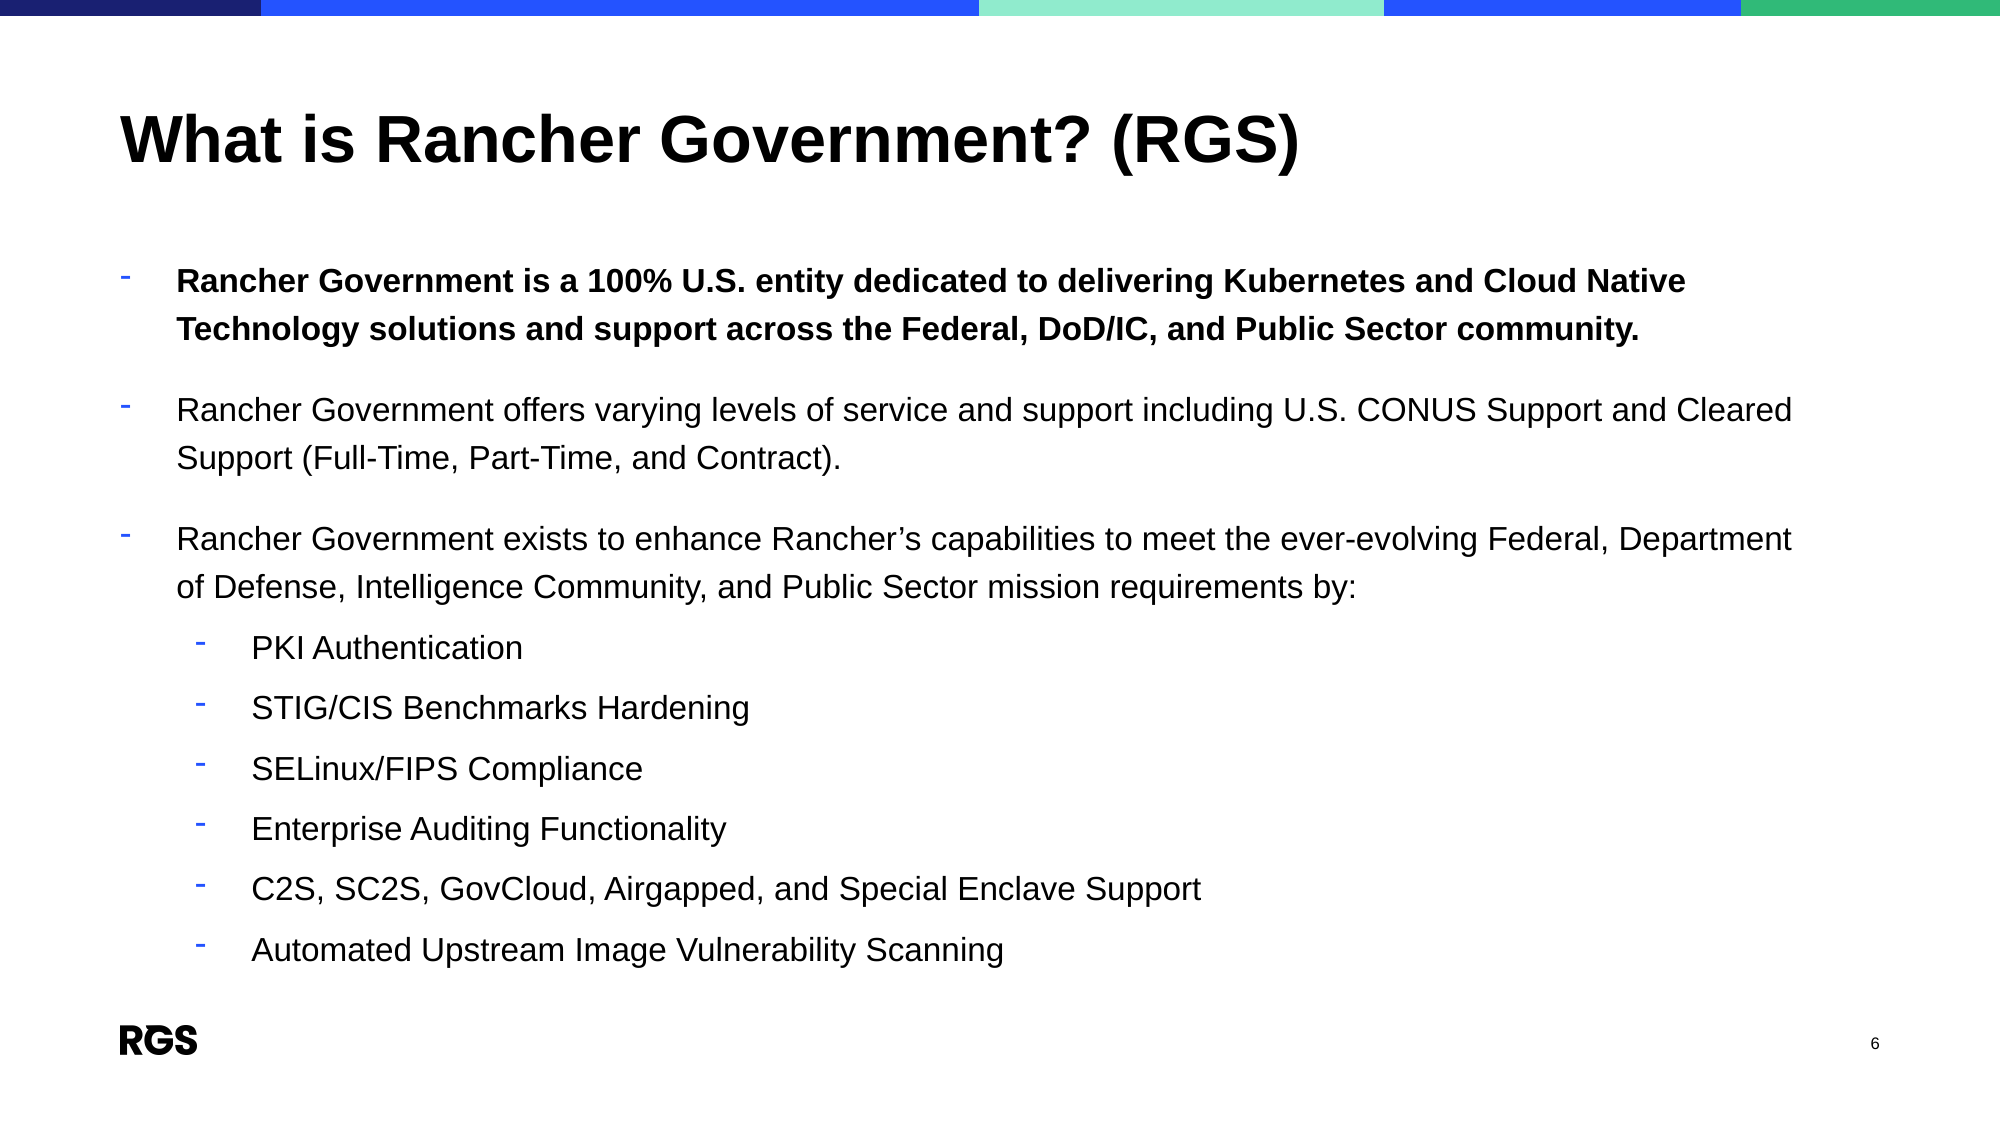

# What is Rancher Government? (RGS)
Rancher Government is a 100% U.S. entity dedicated to delivering Kubernetes and Cloud Native Technology solutions and support across the Federal, DoD/IC, and Public Sector community.
Rancher Government offers varying levels of service and support including U.S. CONUS Support and Cleared Support (Full-Time, Part-Time, and Contract).
Rancher Government exists to enhance Rancher’s capabilities to meet the ever-evolving Federal, Department of Defense, Intelligence Community, and Public Sector mission requirements by:
PKI Authentication
STIG/CIS Benchmarks Hardening
SELinux/FIPS Compliance
Enterprise Auditing Functionality
C2S, SC2S, GovCloud, Airgapped, and Special Enclave Support
Automated Upstream Image Vulnerability Scanning
6